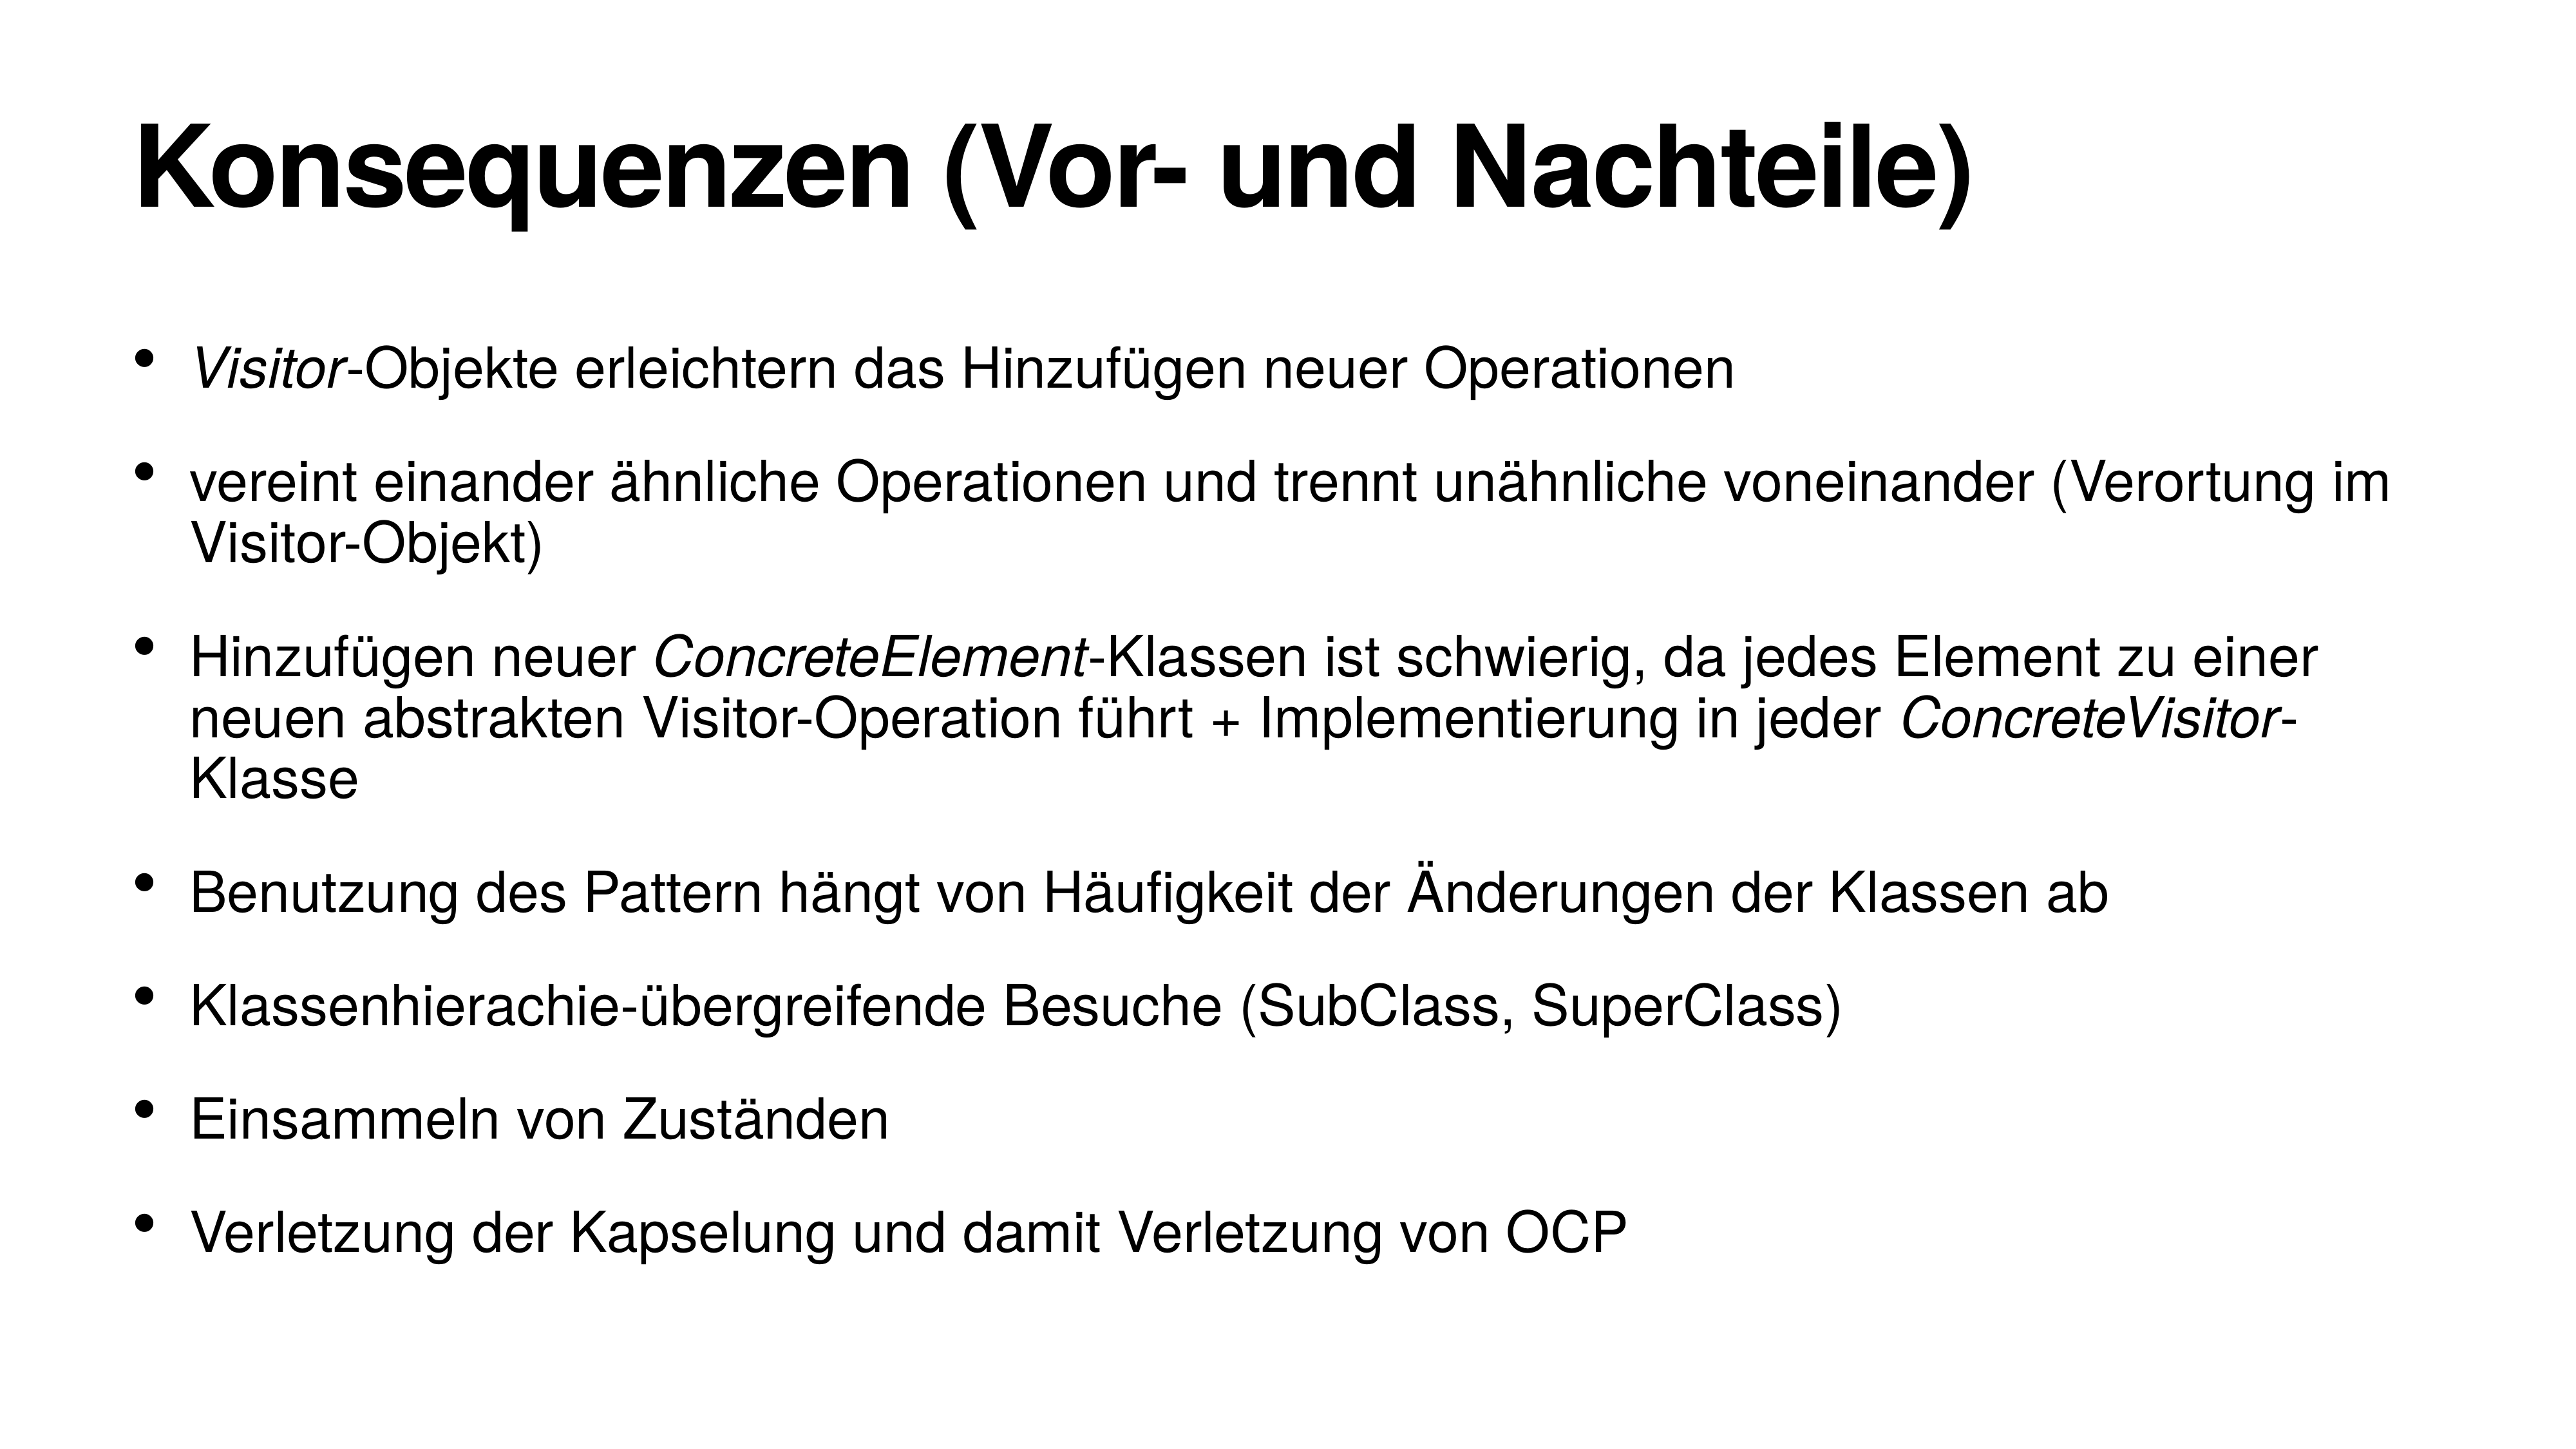

# Konsequenzen (Vor- und Nachteile)
Visitor-Objekte erleichtern das Hinzufügen neuer Operationen
vereint einander ähnliche Operationen und trennt unähnliche voneinander (Verortung im Visitor-Objekt)
Hinzufügen neuer ConcreteElement-Klassen ist schwierig, da jedes Element zu einer neuen abstrakten Visitor-Operation führt + Implementierung in jeder ConcreteVisitor-Klasse
Benutzung des Pattern hängt von Häufigkeit der Änderungen der Klassen ab
Klassenhierachie-übergreifende Besuche (SubClass, SuperClass)
Einsammeln von Zuständen
Verletzung der Kapselung und damit Verletzung von OCP